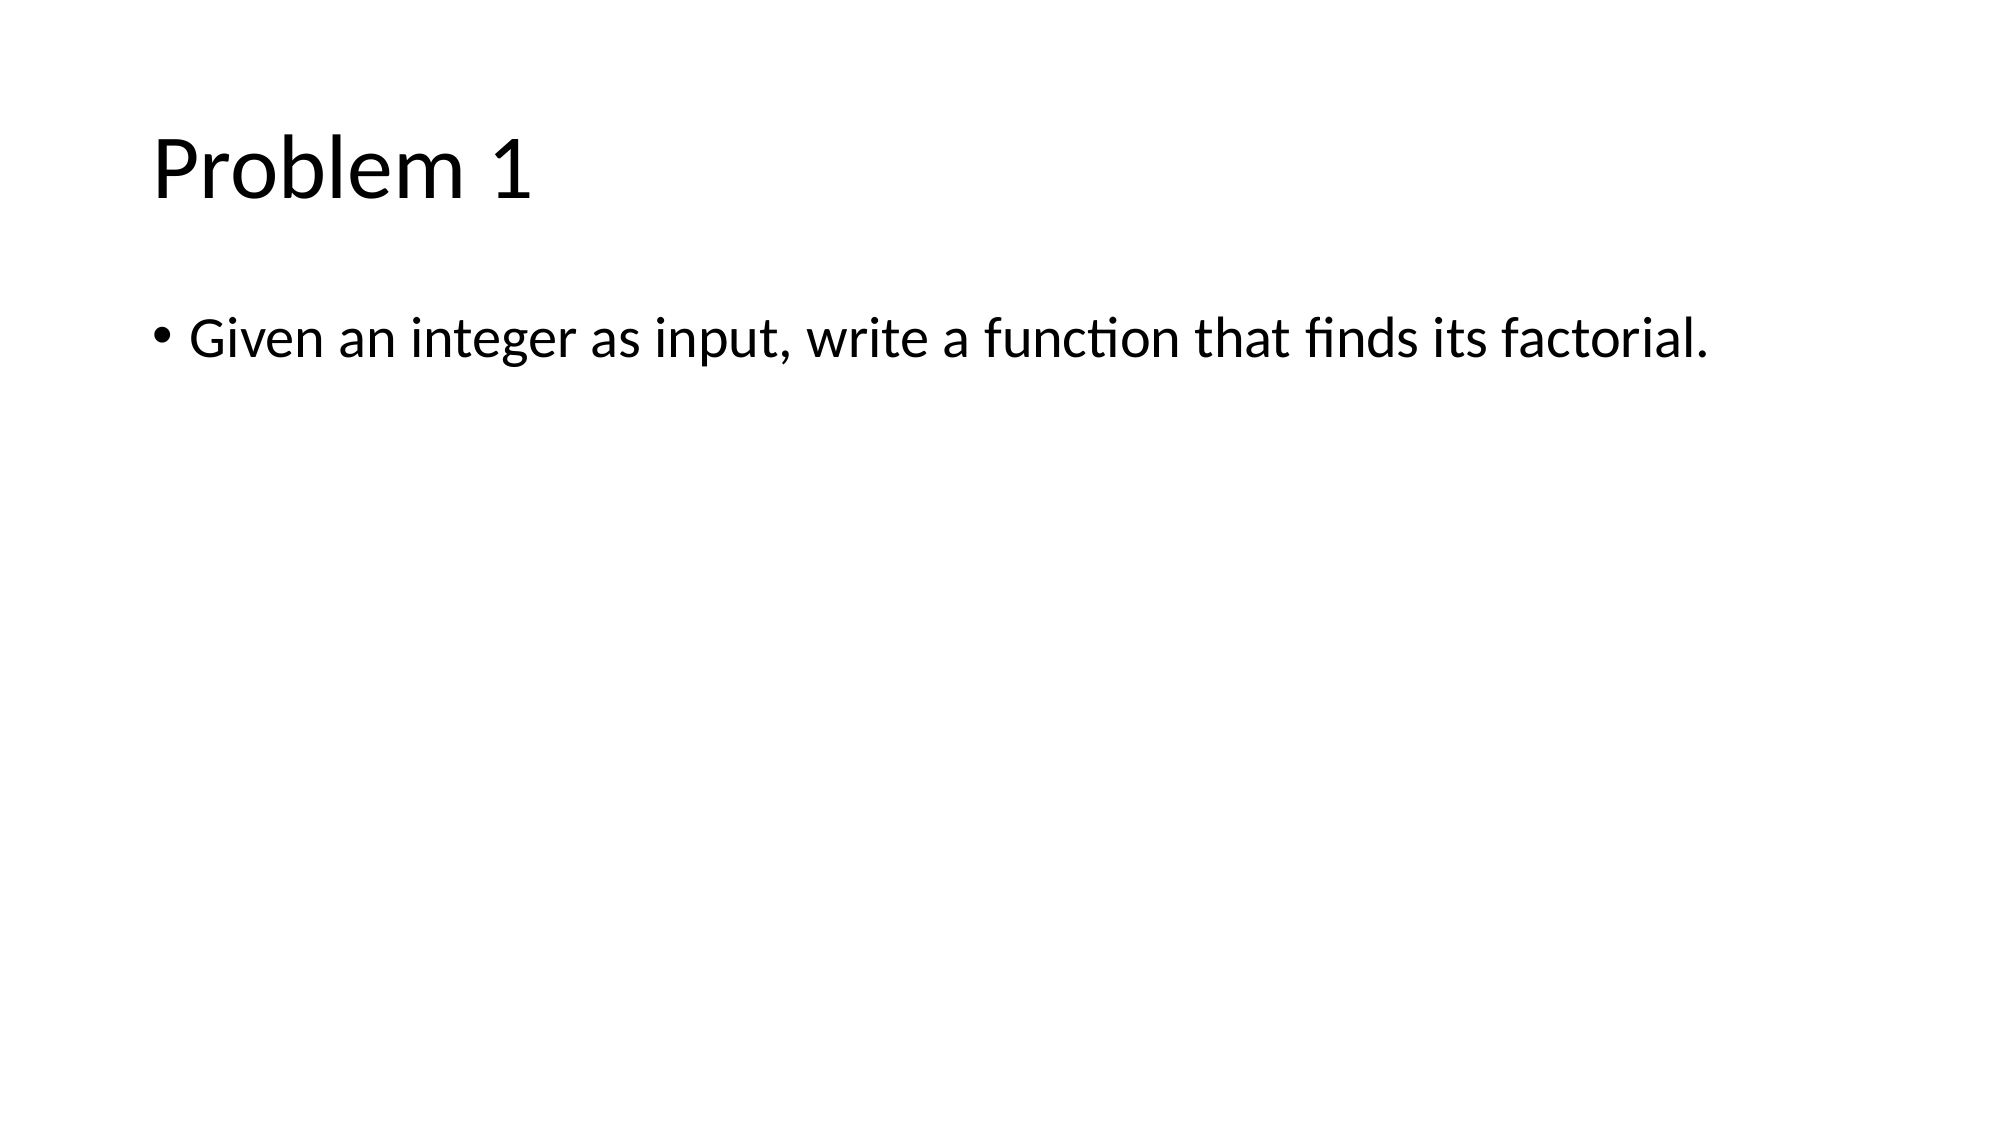

# Problem 1
Given an integer as input, write a function that finds its factorial.